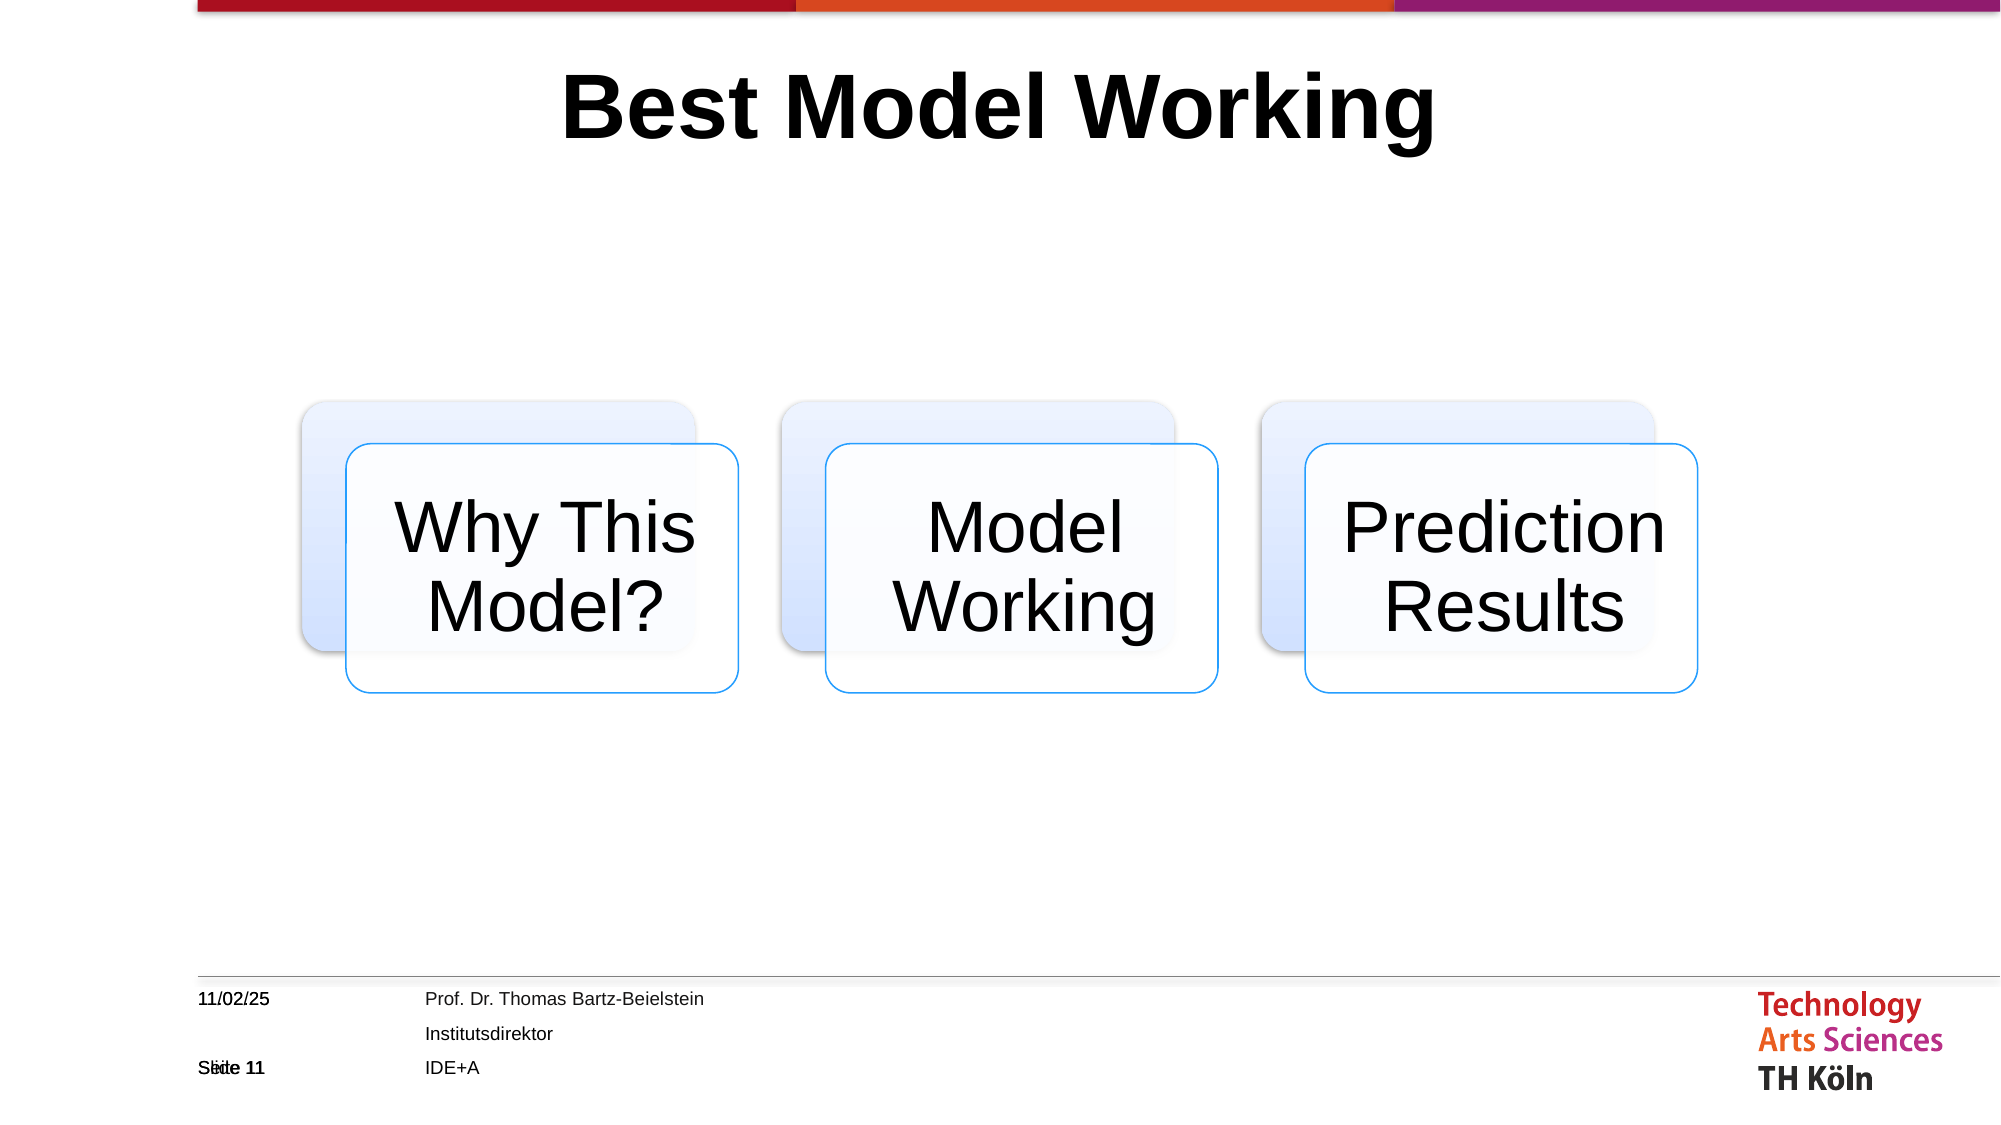

# Best Model Working
Why This Model?
Model Working
Prediction Results
11/02/25
11.02.25
Slide 11
Seite 11